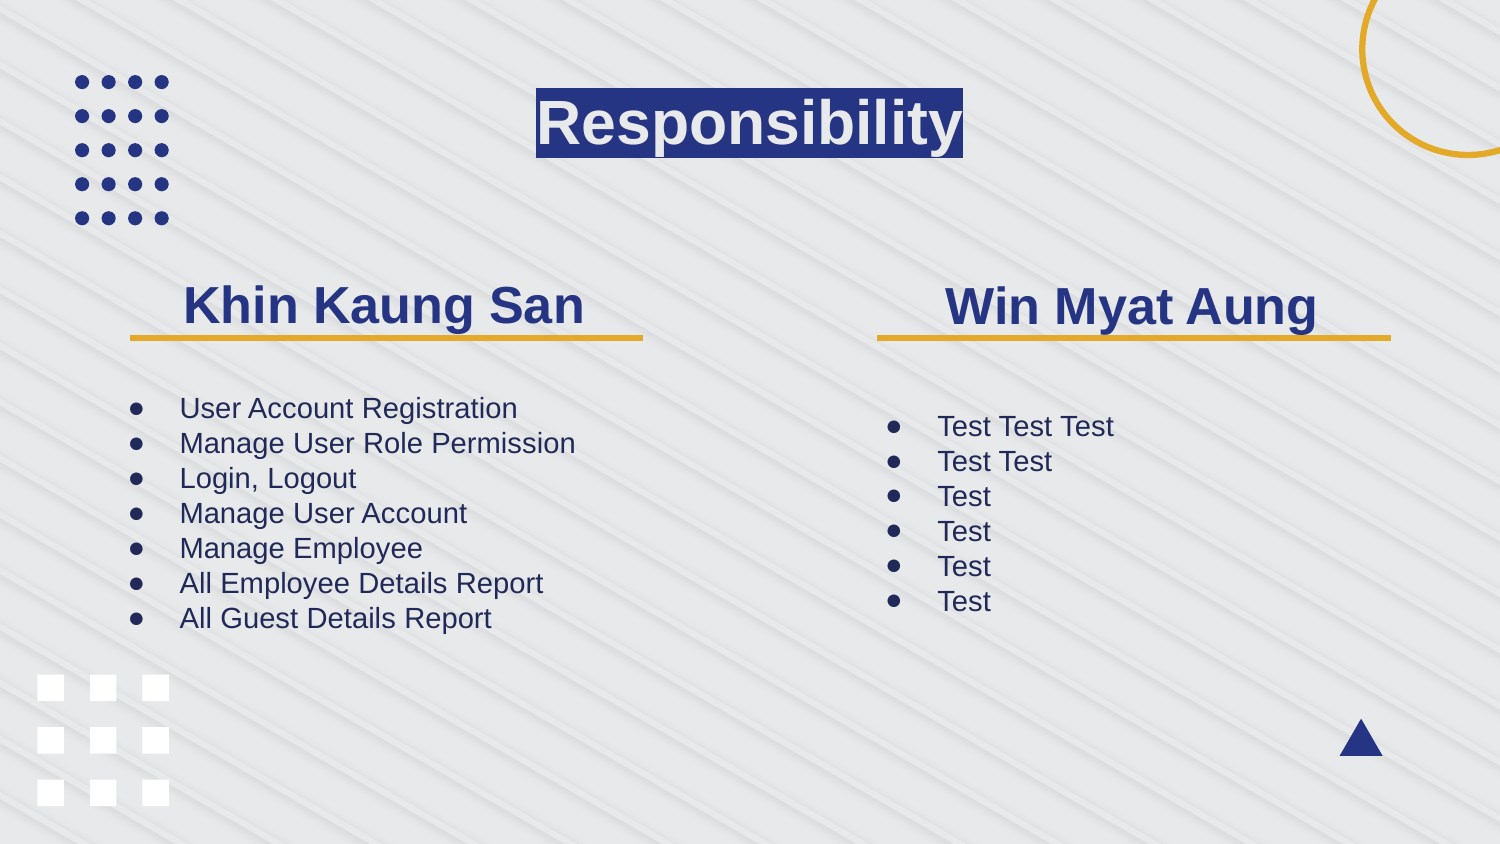

# Responsibility
Khin Kaung San
Win Myat Aung
User Account Registration
Manage User Role Permission
Login, Logout
Manage User Account
Manage Employee
All Employee Details Report
All Guest Details Report
Test Test Test
Test Test
Test
Test
Test
Test